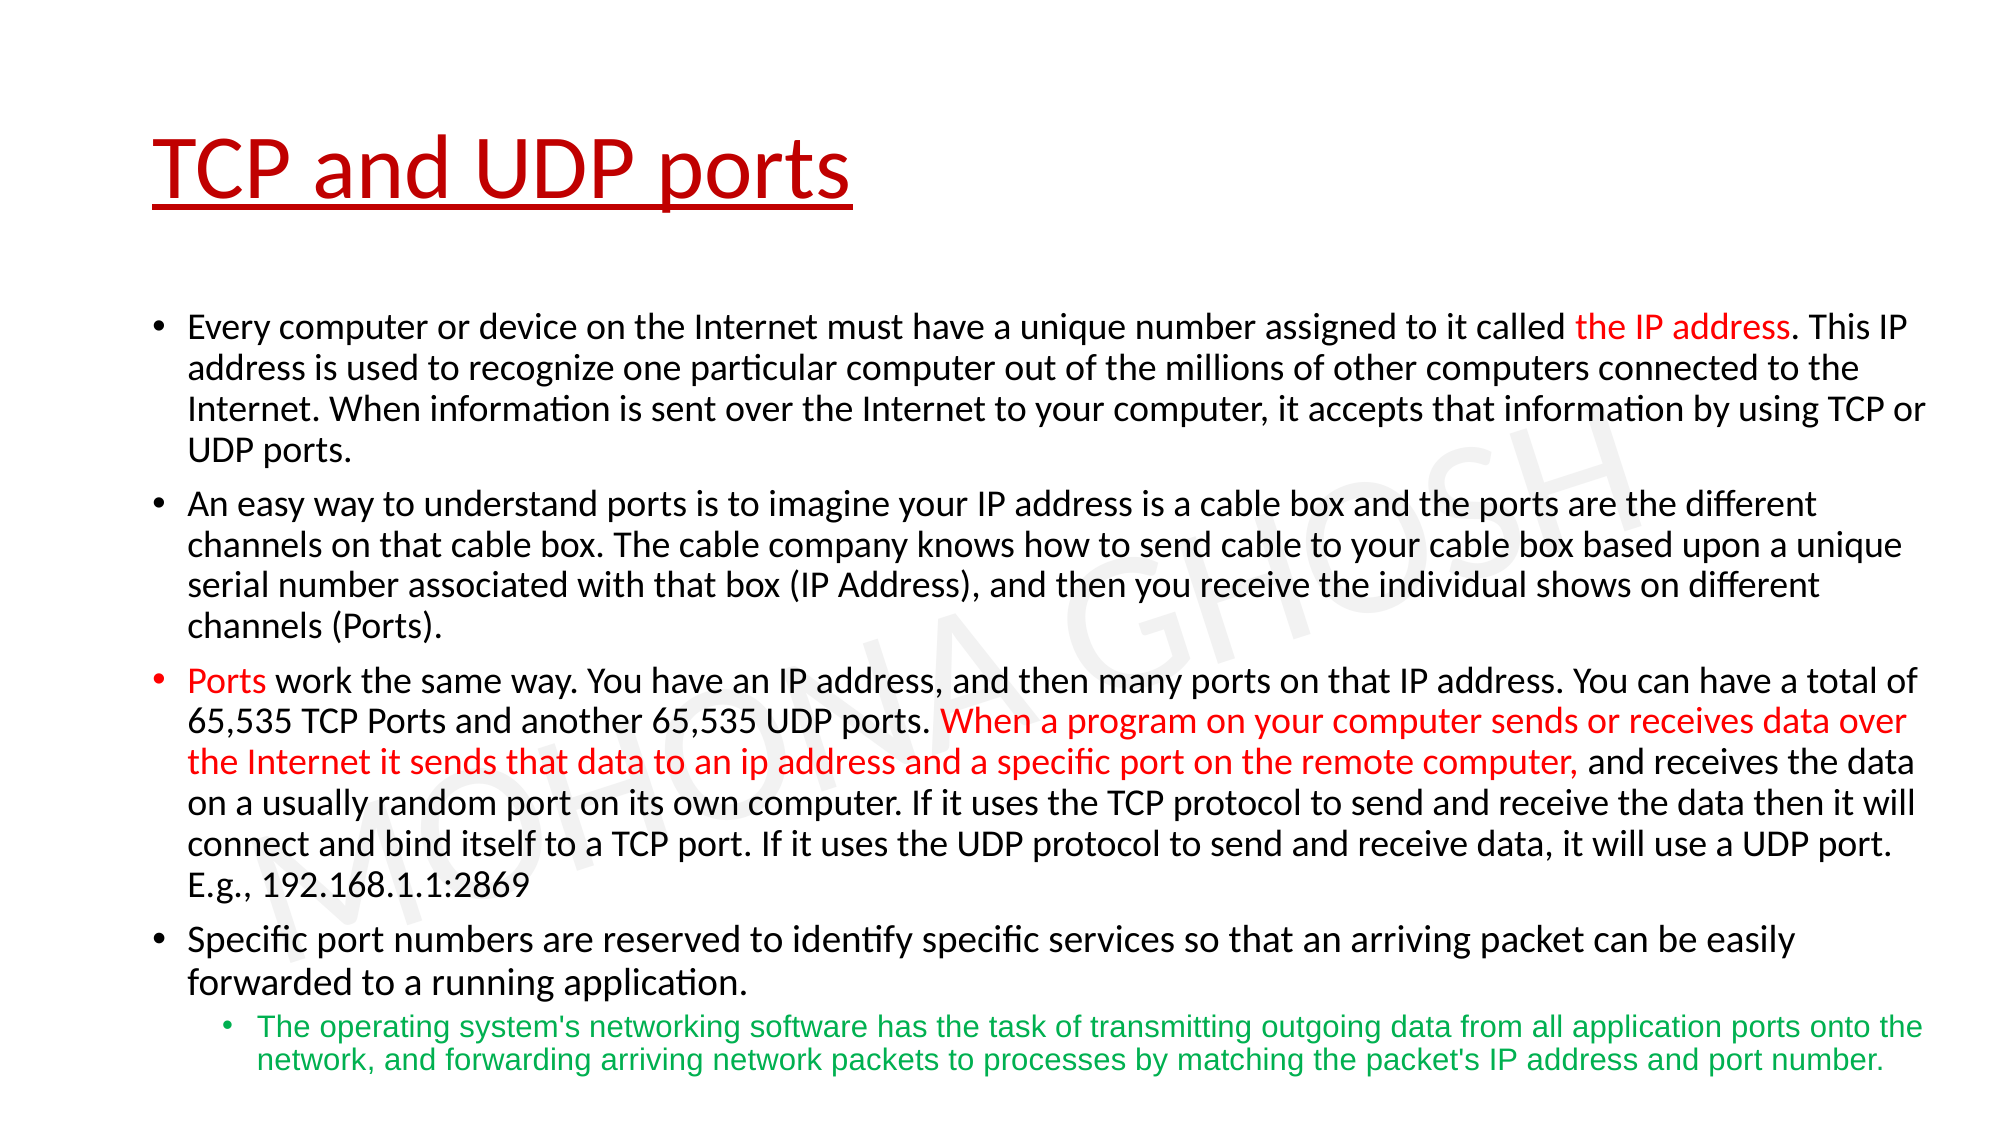

# TCP and UDP ports
Every computer or device on the Internet must have a unique number assigned to it called the IP address. This IP address is used to recognize one particular computer out of the millions of other computers connected to the Internet. When information is sent over the Internet to your computer, it accepts that information by using TCP or UDP ports.
An easy way to understand ports is to imagine your IP address is a cable box and the ports are the different channels on that cable box. The cable company knows how to send cable to your cable box based upon a unique serial number associated with that box (IP Address), and then you receive the individual shows on different channels (Ports).
Ports work the same way. You have an IP address, and then many ports on that IP address. You can have a total of 65,535 TCP Ports and another 65,535 UDP ports. When a program on your computer sends or receives data over the Internet it sends that data to an ip address and a specific port on the remote computer, and receives the data on a usually random port on its own computer. If it uses the TCP protocol to send and receive the data then it will connect and bind itself to a TCP port. If it uses the UDP protocol to send and receive data, it will use a UDP port. E.g., 192.168.1.1:2869
Specific port numbers are reserved to identify specific services so that an arriving packet can be easily forwarded to a running application.
The operating system's networking software has the task of transmitting outgoing data from all application ports onto the network, and forwarding arriving network packets to processes by matching the packet's IP address and port number.